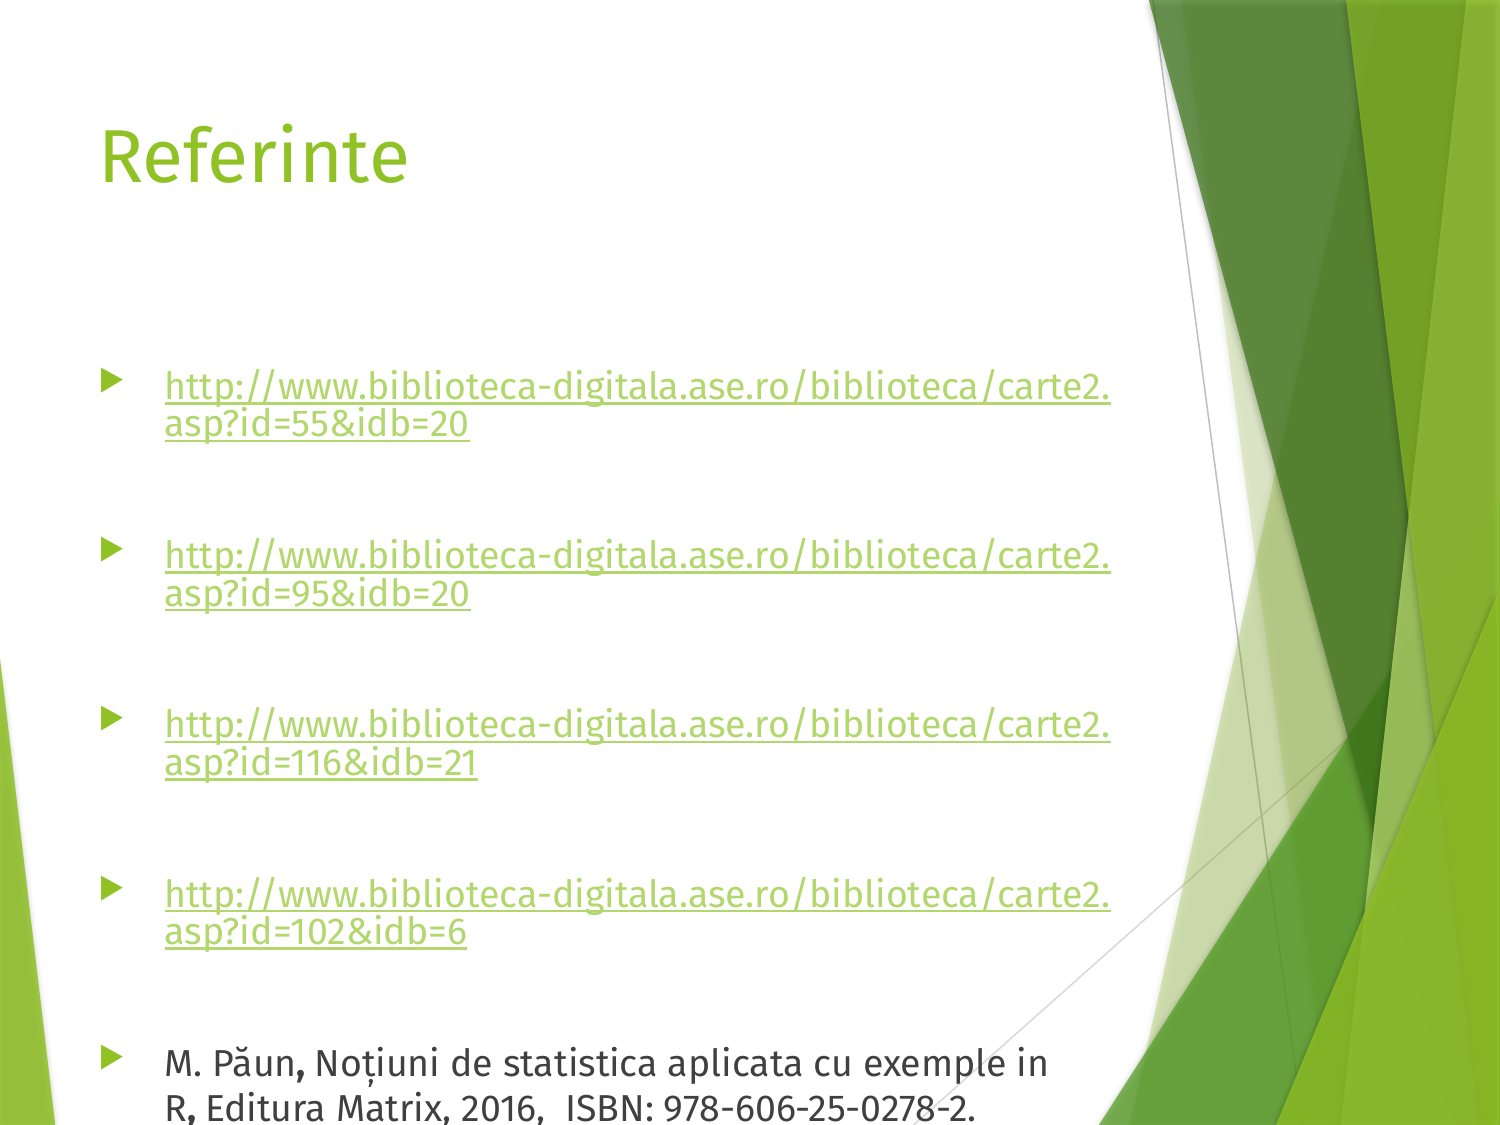

# Referinte
http://www.biblioteca-digitala.ase.ro/biblioteca/carte2.asp?id=55&idb=20

http://www.biblioteca-digitala.ase.ro/biblioteca/carte2.asp?id=95&idb=20

http://www.biblioteca-digitala.ase.ro/biblioteca/carte2.asp?id=116&idb=21

http://www.biblioteca-digitala.ase.ro/biblioteca/carte2.asp?id=102&idb=6

M. Păun, Noțiuni de statistica aplicata cu exemple in R, Editura Matrix, 2016,  ISBN: 978-606-25-0278-2.